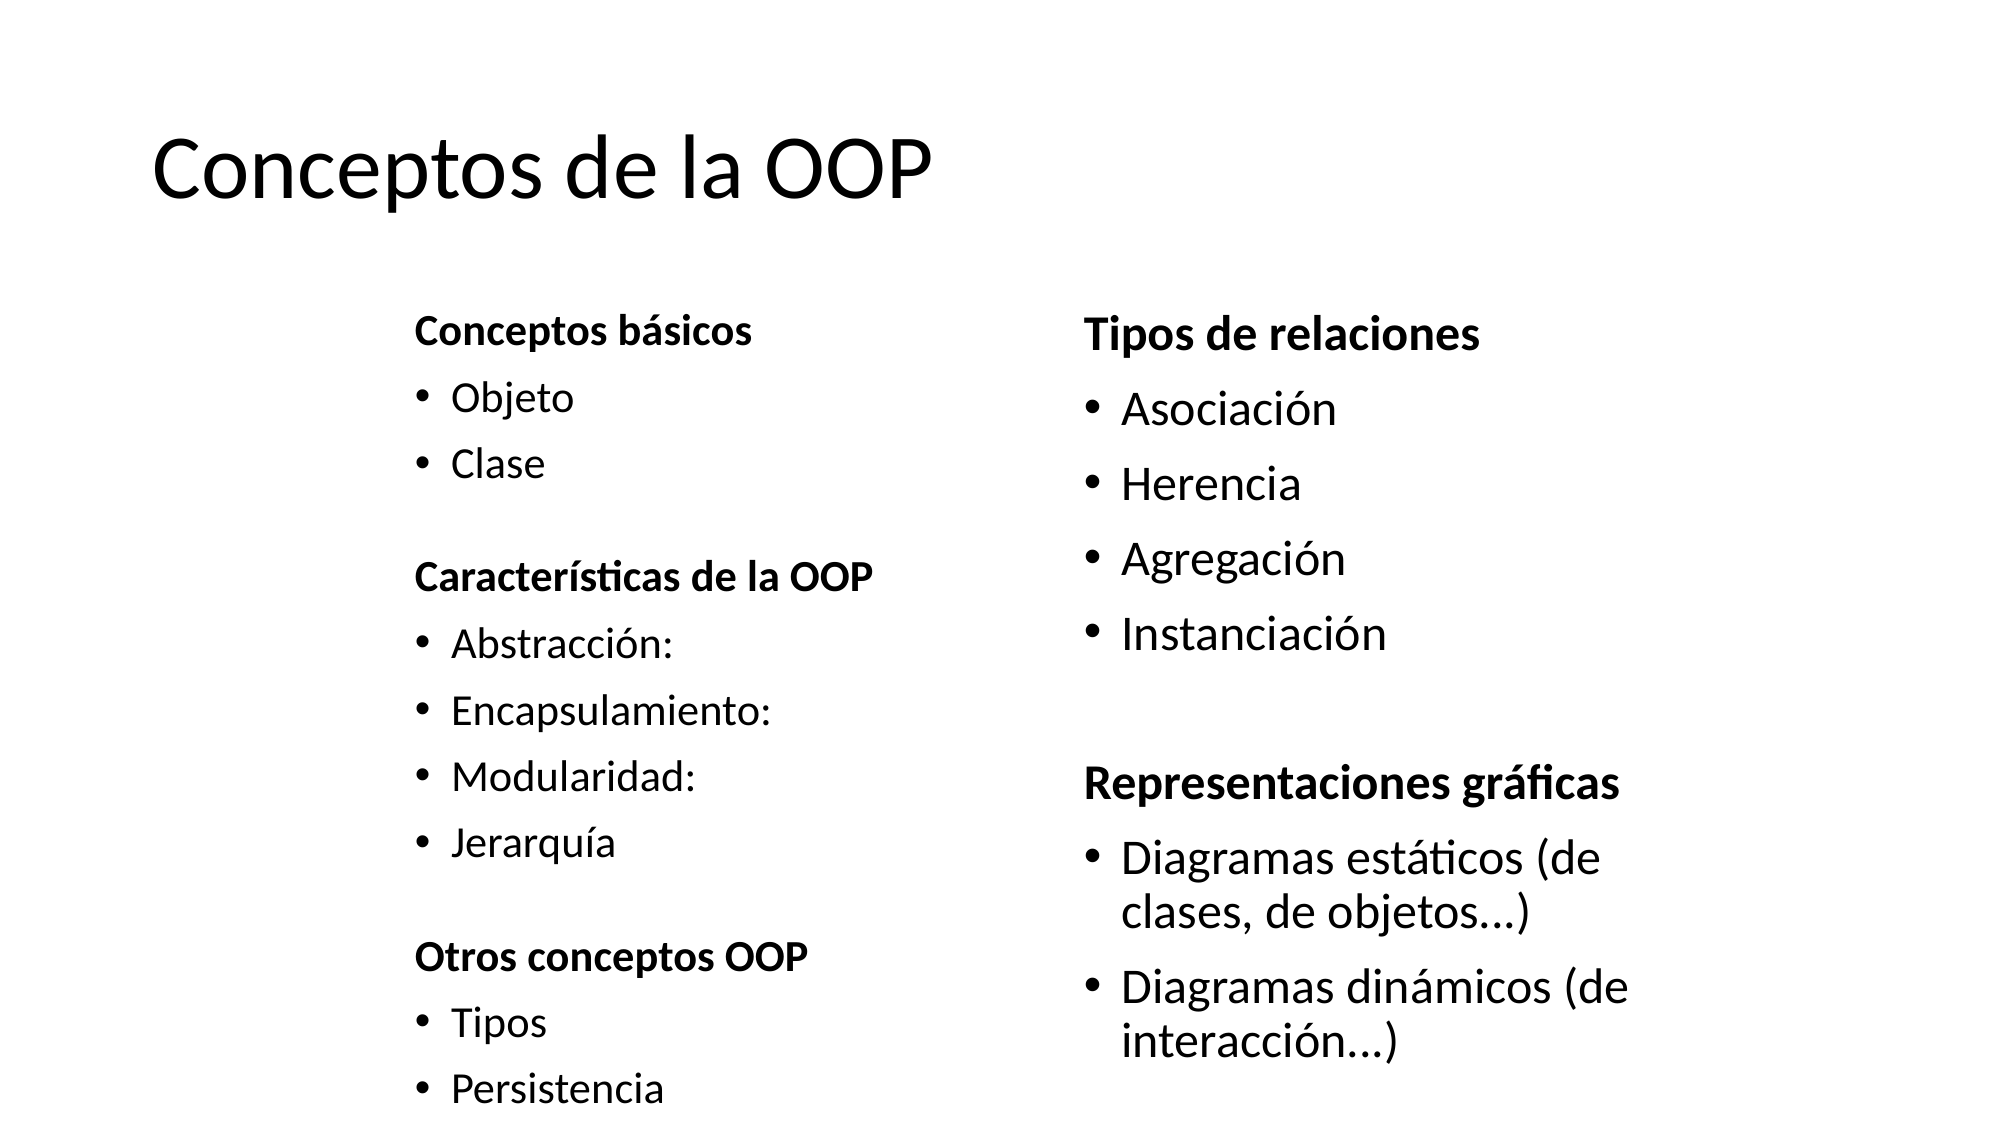

# Conceptos de la OOP
Conceptos básicos
Objeto
Clase

Características de la OOP
Abstracción:
Encapsulamiento:
Modularidad:
Jerarquía

Otros conceptos OOP
Tipos
Persistencia
Tipos de relaciones
Asociación
Herencia
Agregación
Instanciación

Representaciones gráficas
Diagramas estáticos (de clases, de objetos...)
Diagramas dinámicos (de interacción...)